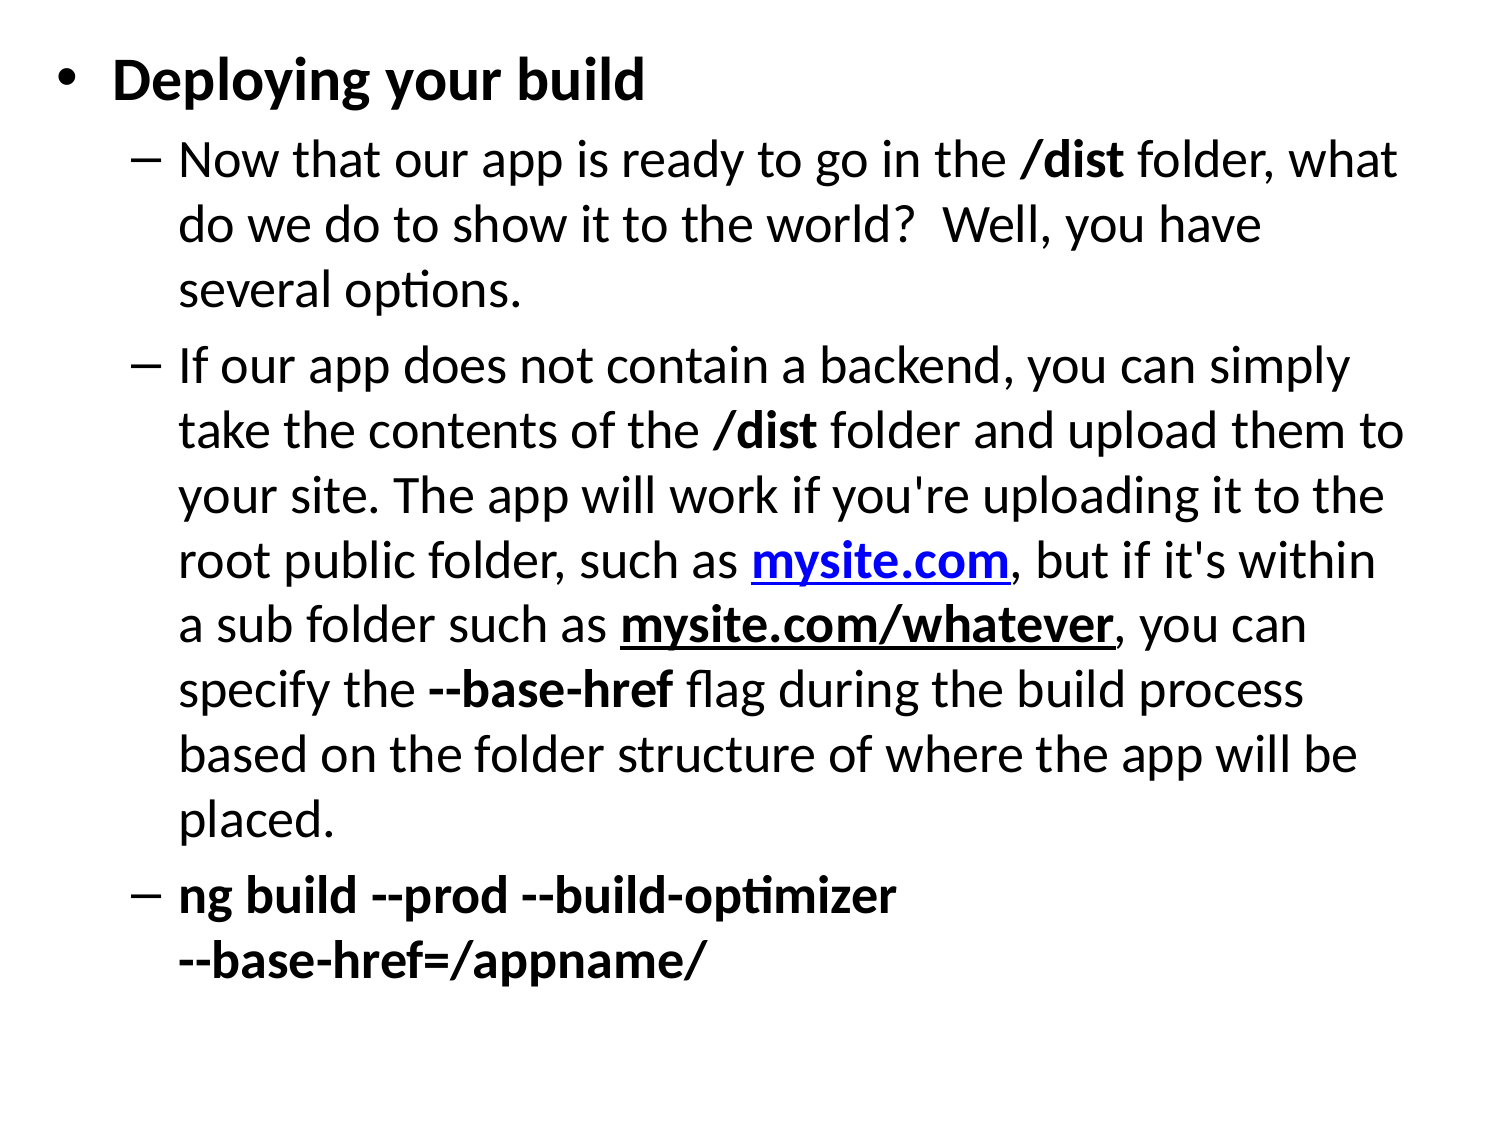

Deploying your build
Now that our app is ready to go in the /dist folder, what do we do to show it to the world?  Well, you have several options.
If our app does not contain a backend, you can simply take the contents of the /dist folder and upload them to your site. The app will work if you're uploading it to the root public folder, such as mysite.com, but if it's within a sub folder such as mysite.com/whatever, you can specify the --base-href flag during the build process based on the folder structure of where the app will be placed.
ng build --prod --build-optimizer --base-href=/appname/